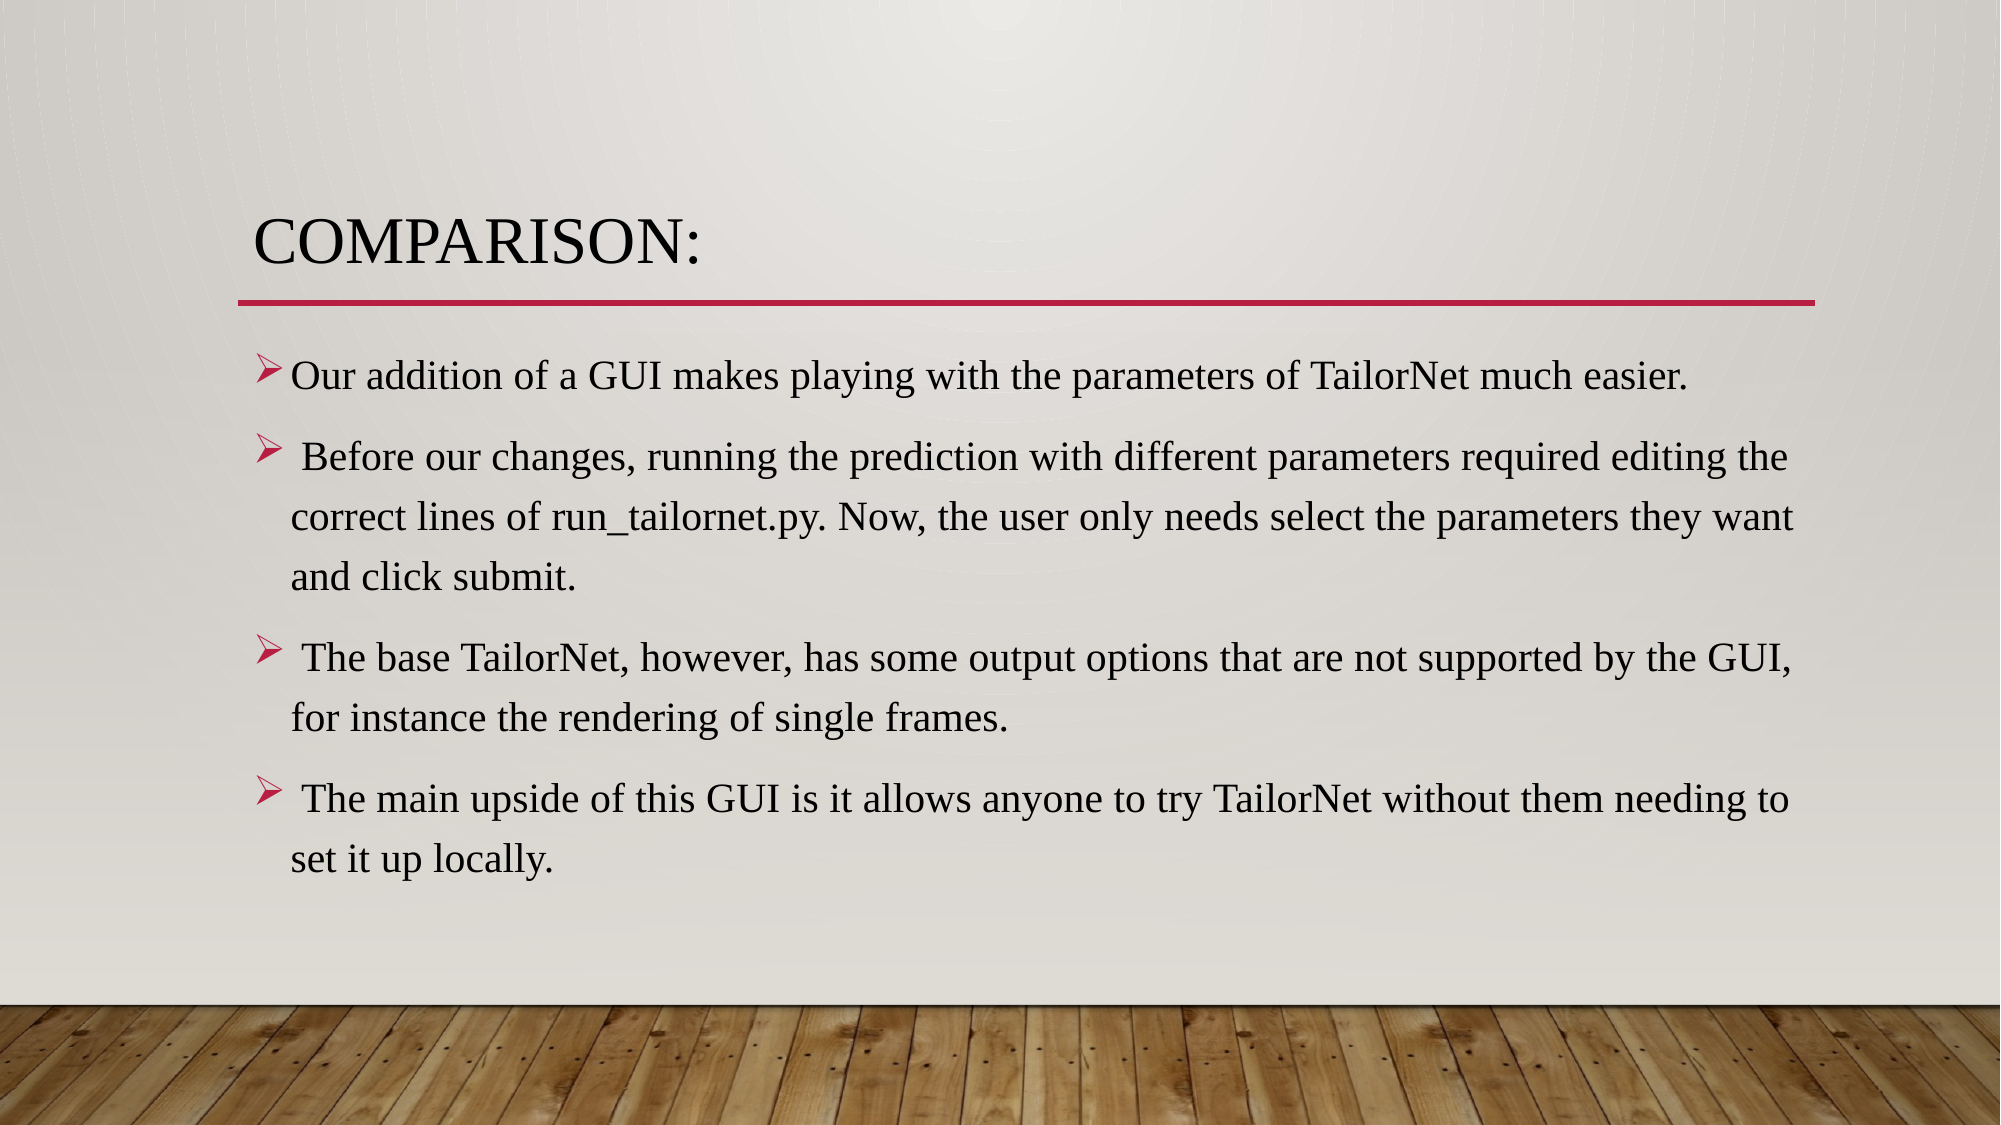

# Comparison:
Our addition of a GUI makes playing with the parameters of TailorNet much easier.
 Before our changes, running the prediction with different parameters required editing the correct lines of run_tailornet.py. Now, the user only needs select the parameters they want and click submit.
 The base TailorNet, however, has some output options that are not supported by the GUI, for instance the rendering of single frames.
 The main upside of this GUI is it allows anyone to try TailorNet without them needing to set it up locally.